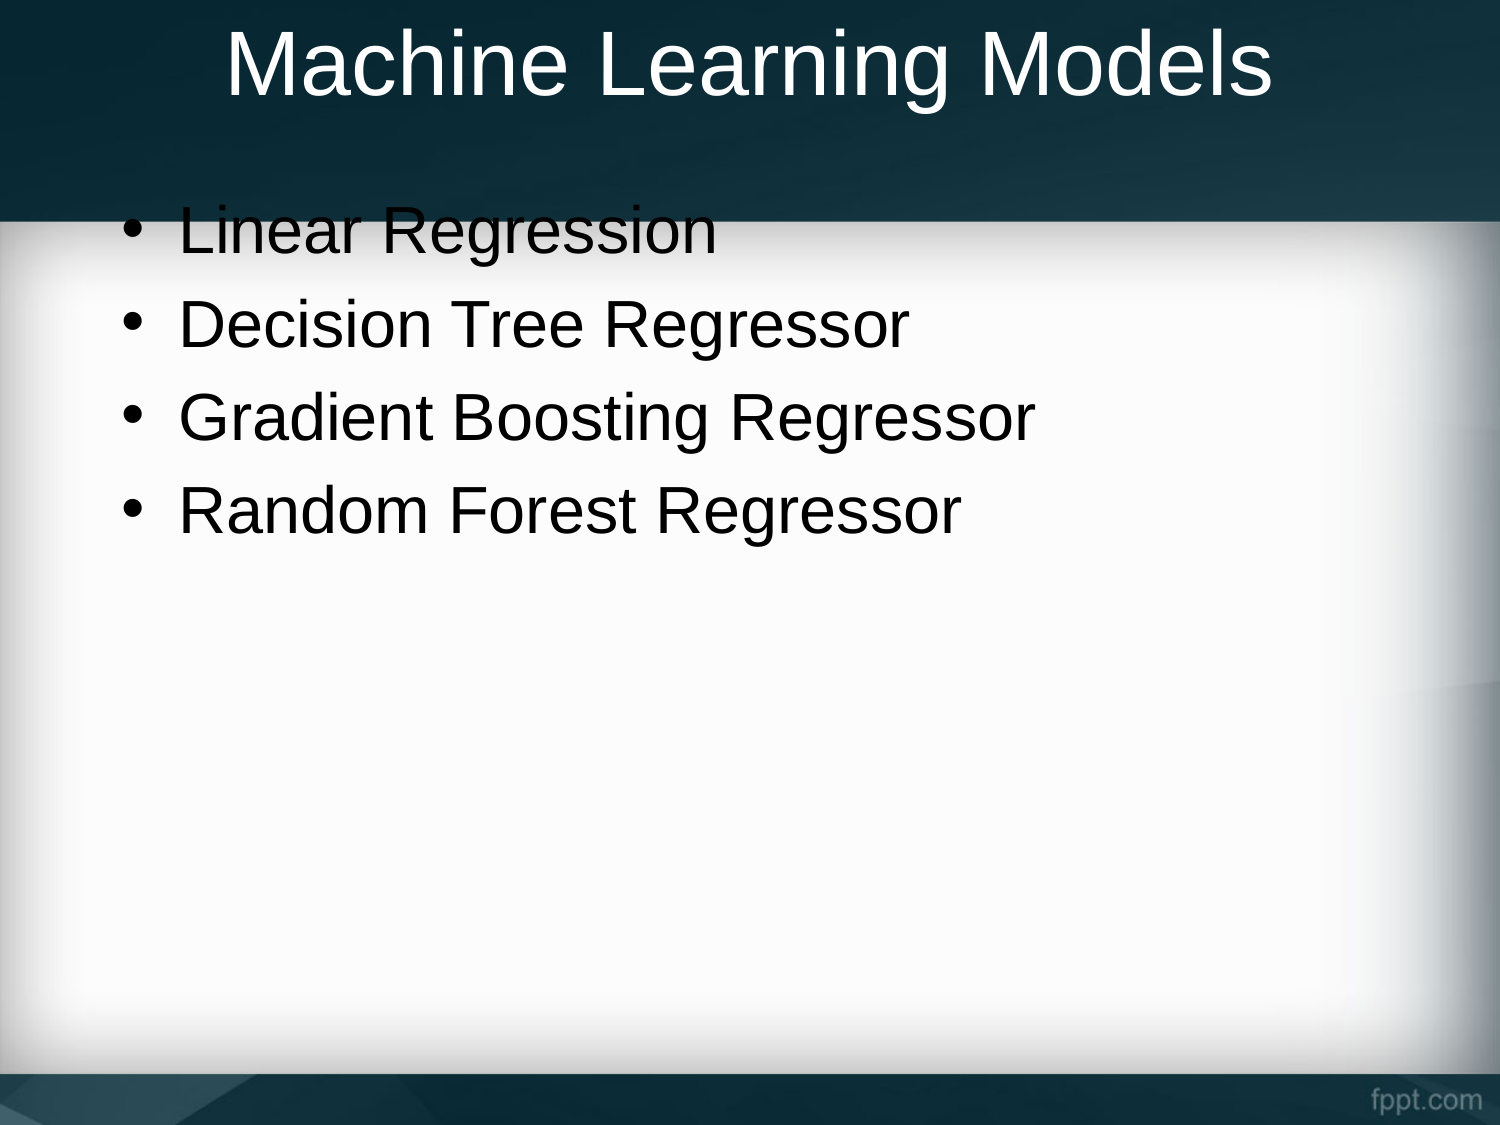

# Machine Learning Models
Linear Regression
Decision Tree Regressor
Gradient Boosting Regressor
Random Forest Regressor